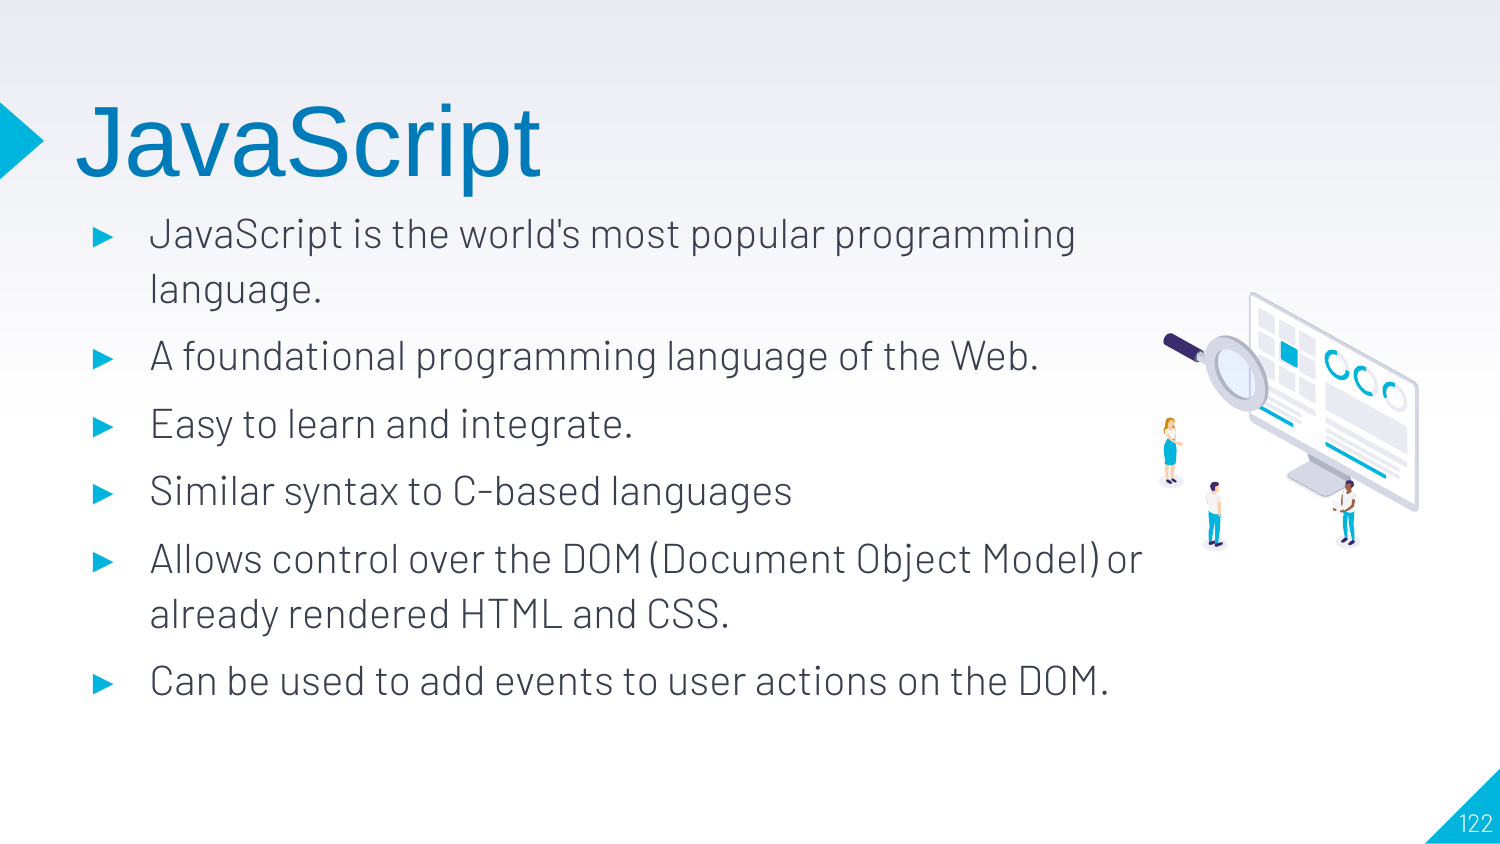

# JavaScript
JavaScript is the world's most popular programming language.
A foundational programming language of the Web.
Easy to learn and integrate.
Similar syntax to C-based languages
Allows control over the DOM (Document Object Model) or already rendered HTML and CSS.
Can be used to add events to user actions on the DOM.

122